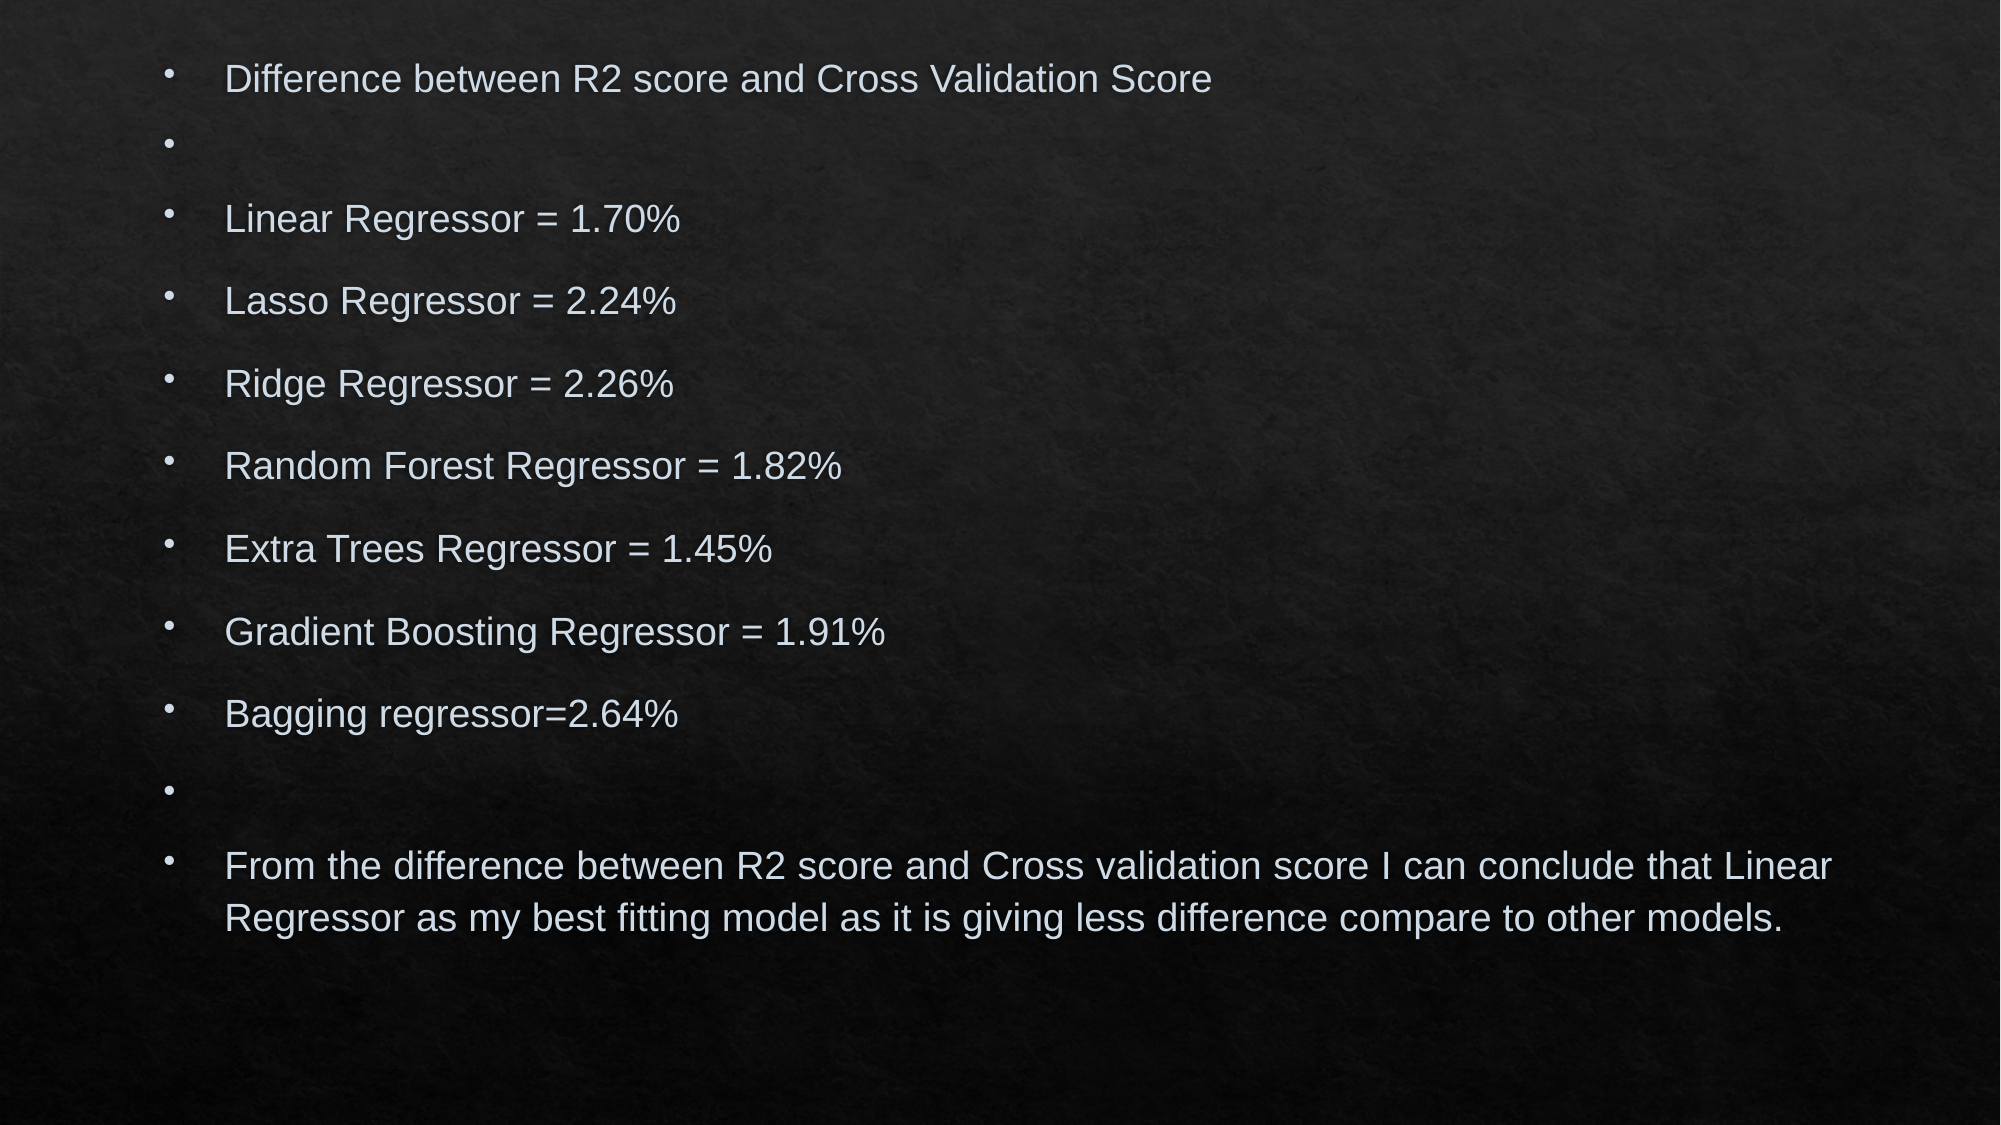

Difference between R2 score and Cross Validation Score

Linear Regressor = 1.70%
Lasso Regressor = 2.24%
Ridge Regressor = 2.26%
Random Forest Regressor = 1.82%
Extra Trees Regressor = 1.45%
Gradient Boosting Regressor = 1.91%
Bagging regressor=2.64%

From the difference between R2 score and Cross validation score I can conclude that Linear Regressor as my best fitting model as it is giving less difference compare to other models.